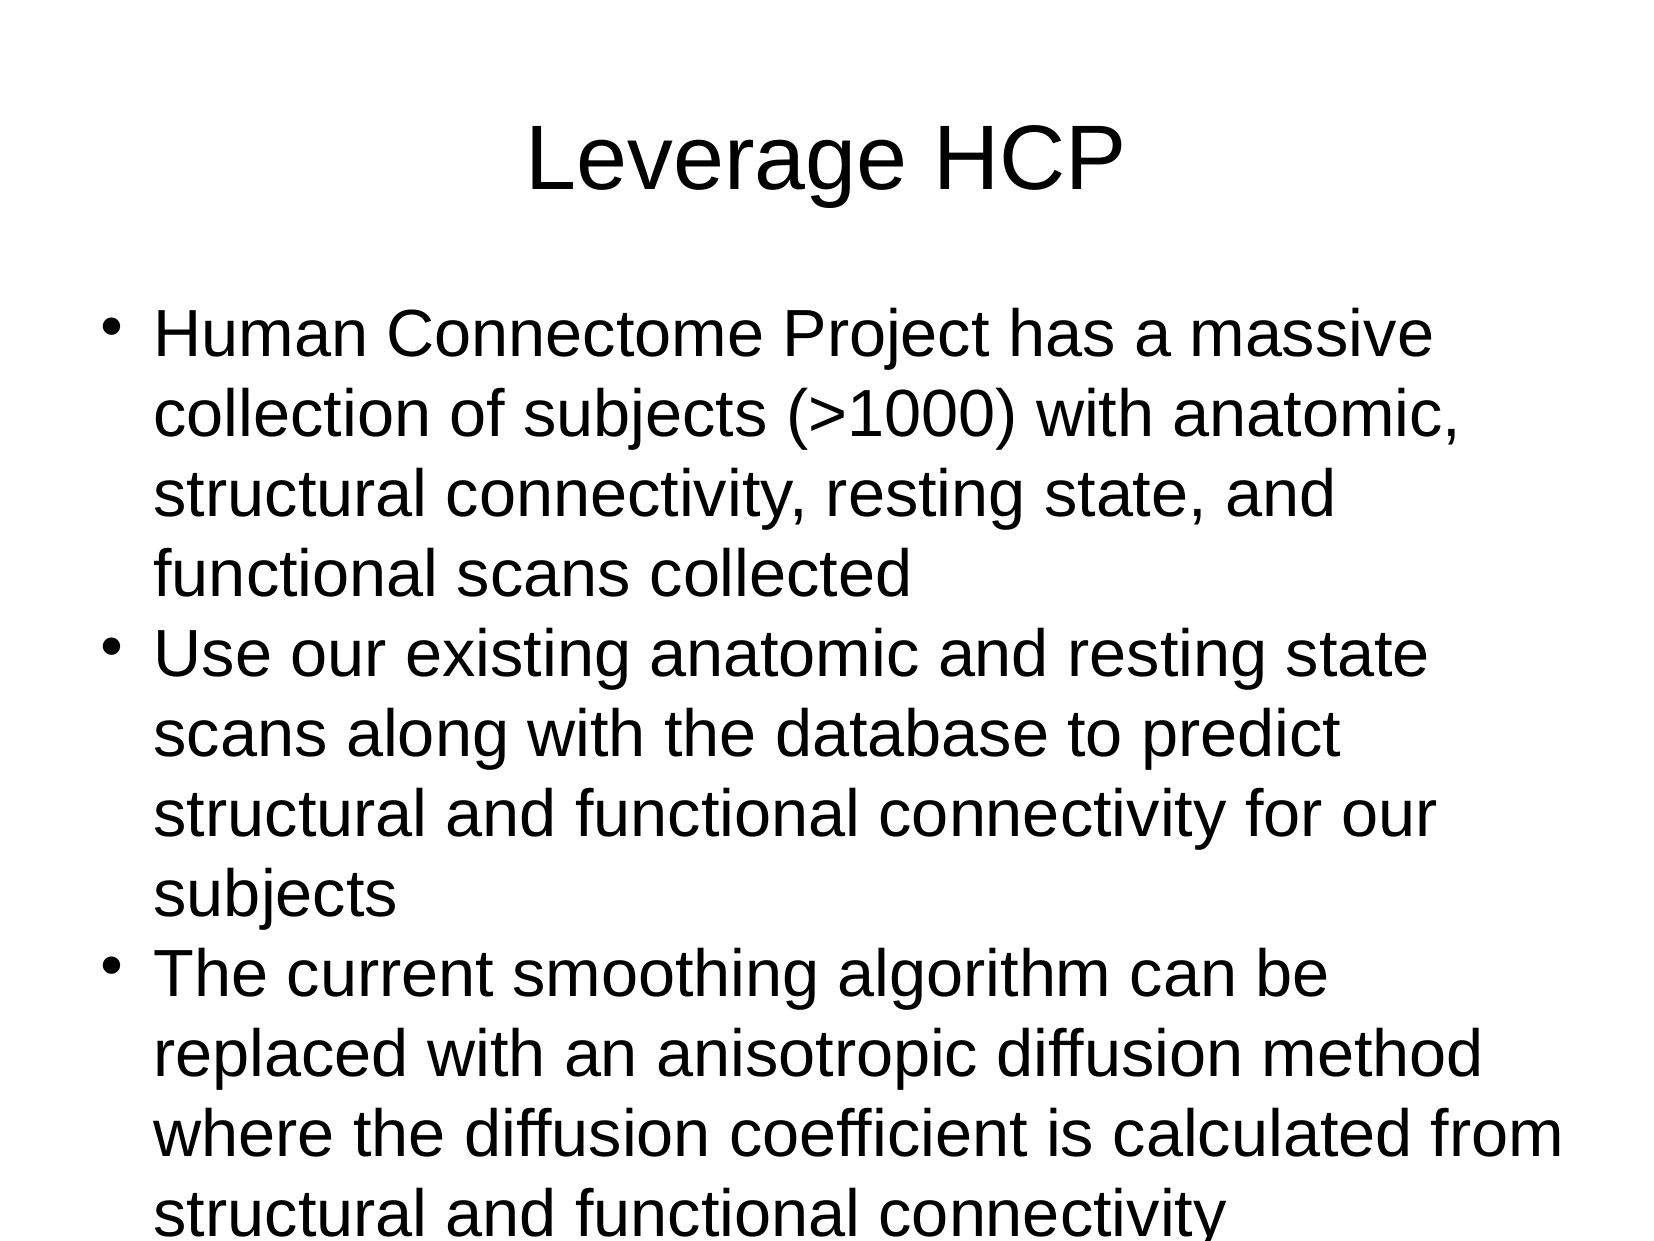

Leverage HCP
Human Connectome Project has a massive collection of subjects (>1000) with anatomic, structural connectivity, resting state, and functional scans collected
Use our existing anatomic and resting state scans along with the database to predict structural and functional connectivity for our subjects
The current smoothing algorithm can be replaced with an anisotropic diffusion method where the diffusion coefficient is calculated from structural and functional connectivity
This encourages smoothing within functional regions
Structural and functional connectivity estimates can be used to constrain connectivity in a searchlight procedure or when training a neural network